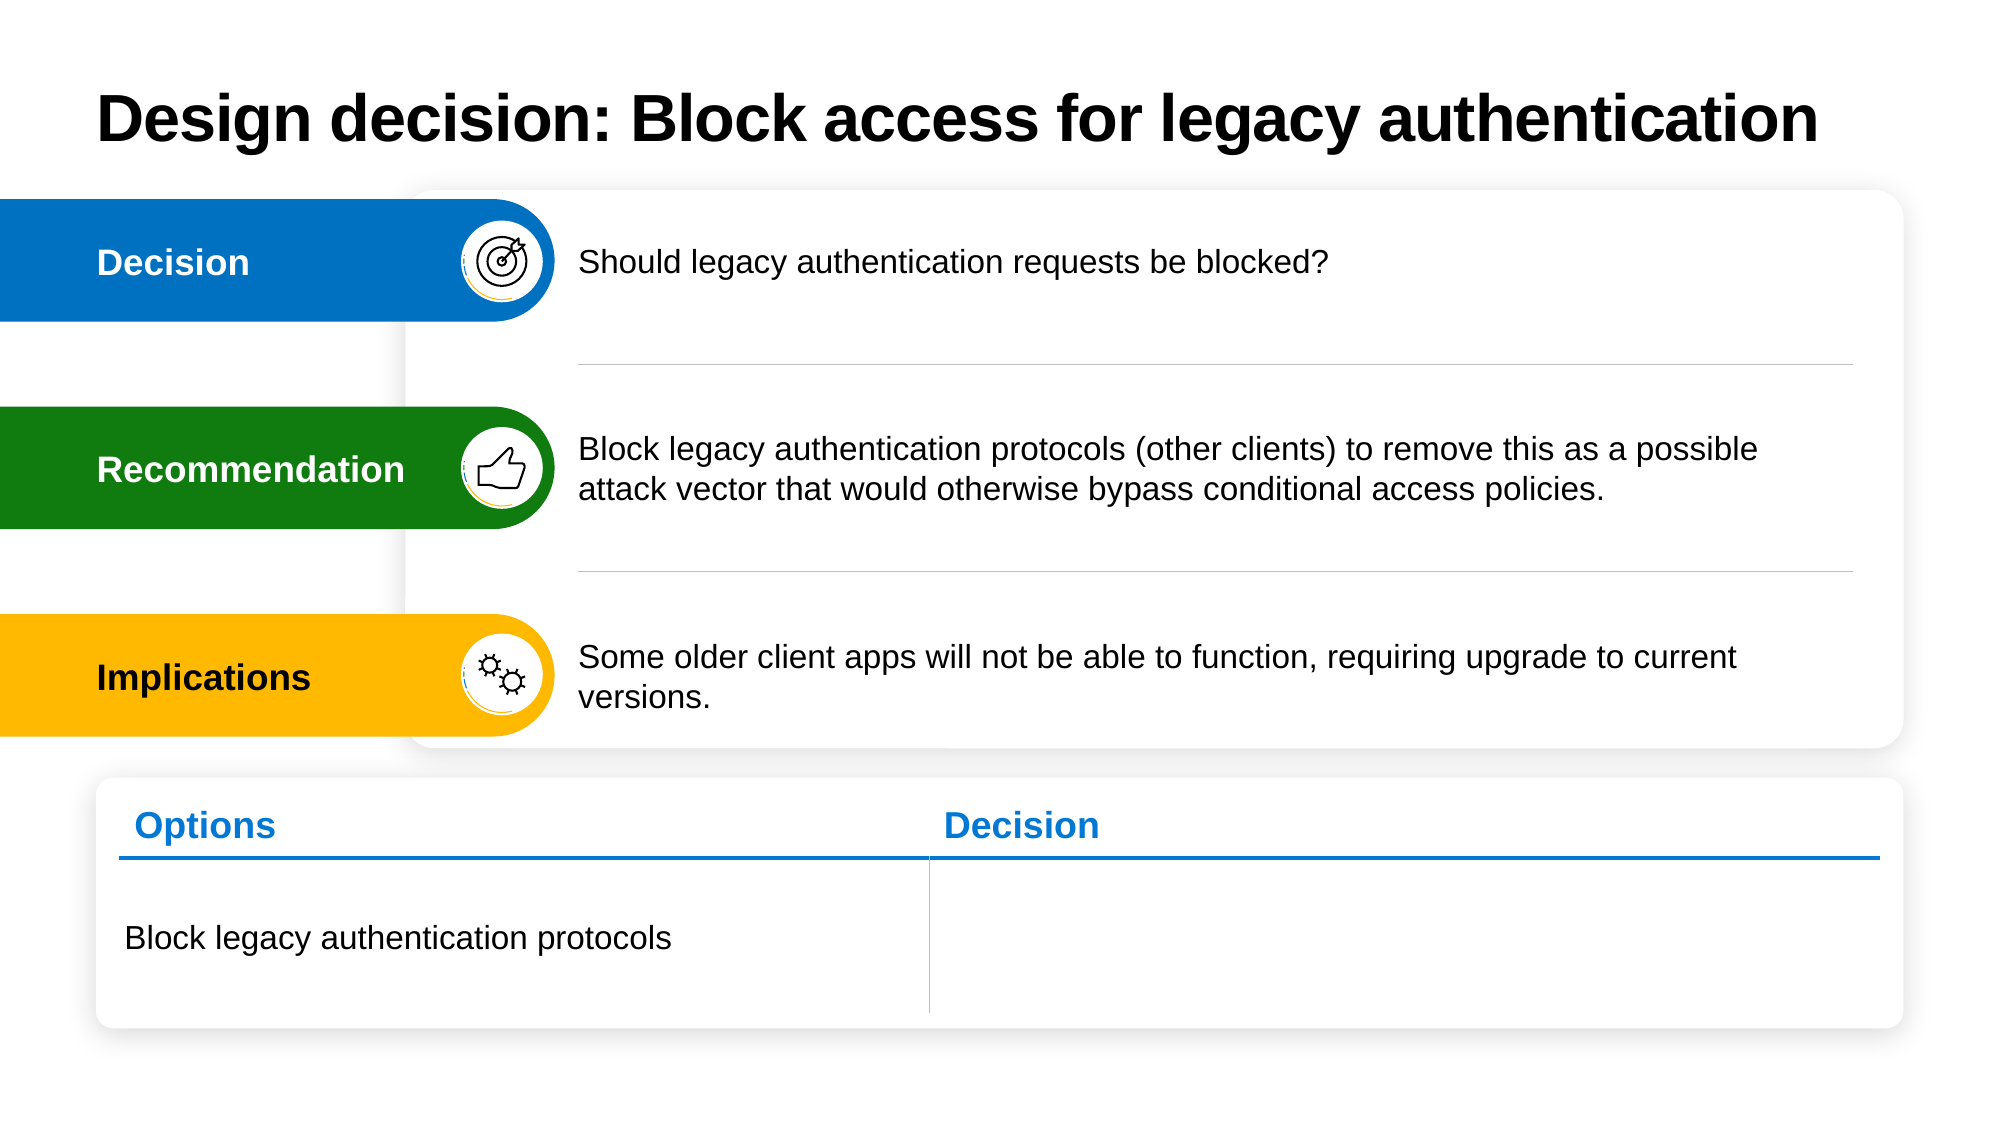

# Design decision: Block access for legacy authentication
Decision

Should legacy authentication requests be blocked?
Recommendation
Block legacy authentication protocols (other clients) to remove this as a possible attack vector that would otherwise bypass conditional access policies.

Implications
Some older client apps will not be able to function, requiring upgrade to current versions.

| Options | Decision |
| --- | --- |
| Block legacy authentication protocols |  |